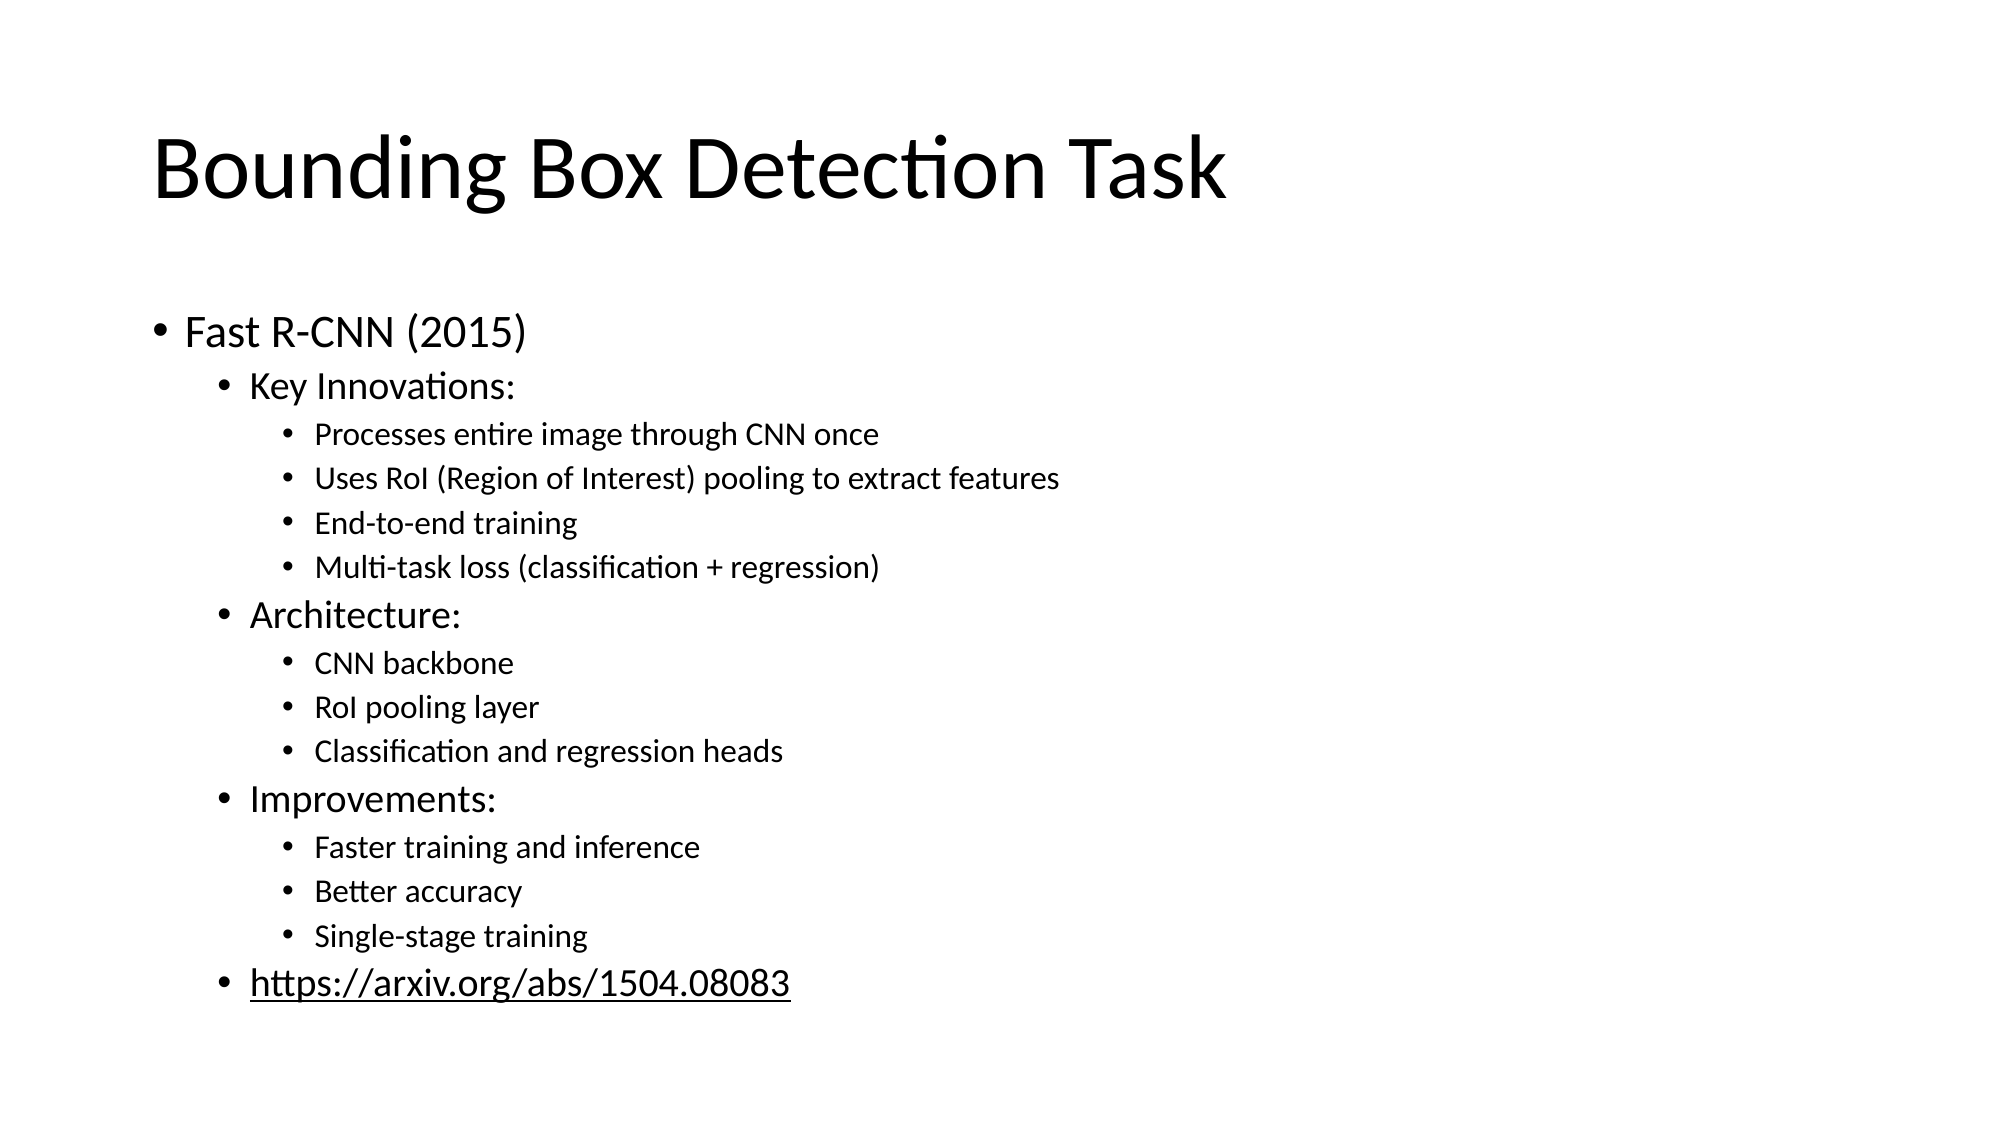

# Bounding Box Detection Task
Fast R-CNN (2015)
Key Innovations:
Processes entire image through CNN once
Uses RoI (Region of Interest) pooling to extract features
End-to-end training
Multi-task loss (classification + regression)
Architecture:
CNN backbone
RoI pooling layer
Classification and regression heads
Improvements:
Faster training and inference
Better accuracy
Single-stage training
https://arxiv.org/abs/1504.08083